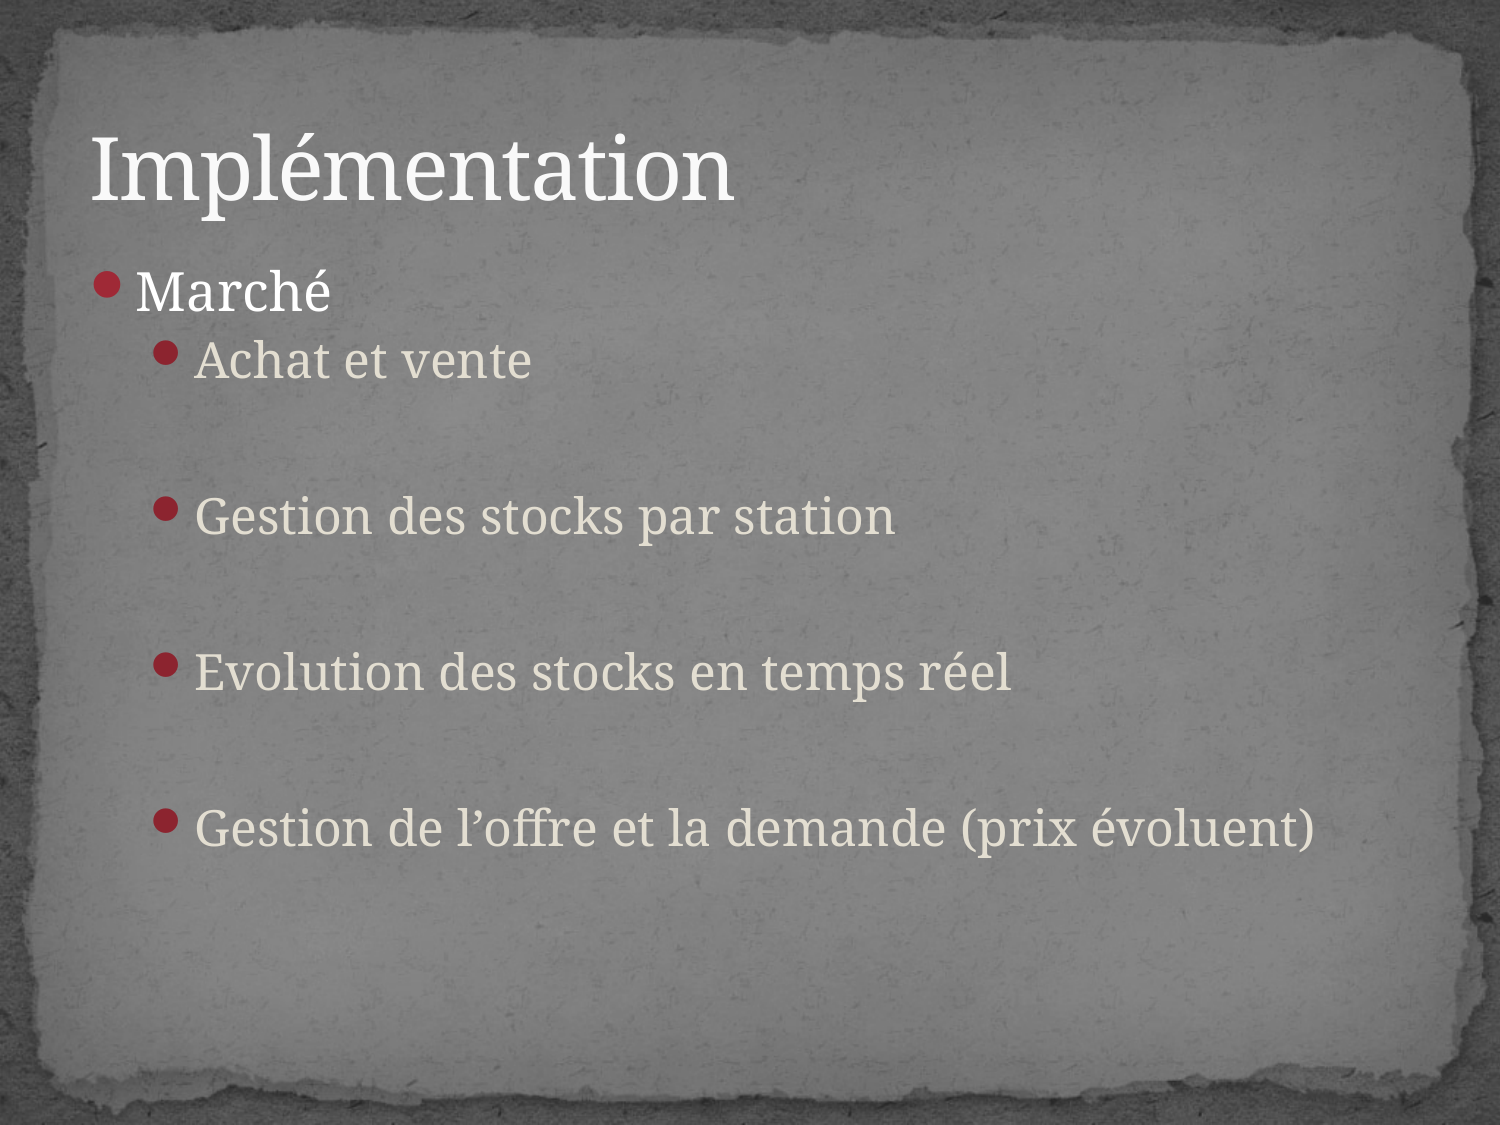

# Implémentation
Marché
Achat et vente

Gestion des stocks par station

Evolution des stocks en temps réel

Gestion de l’offre et la demande (prix évoluent)